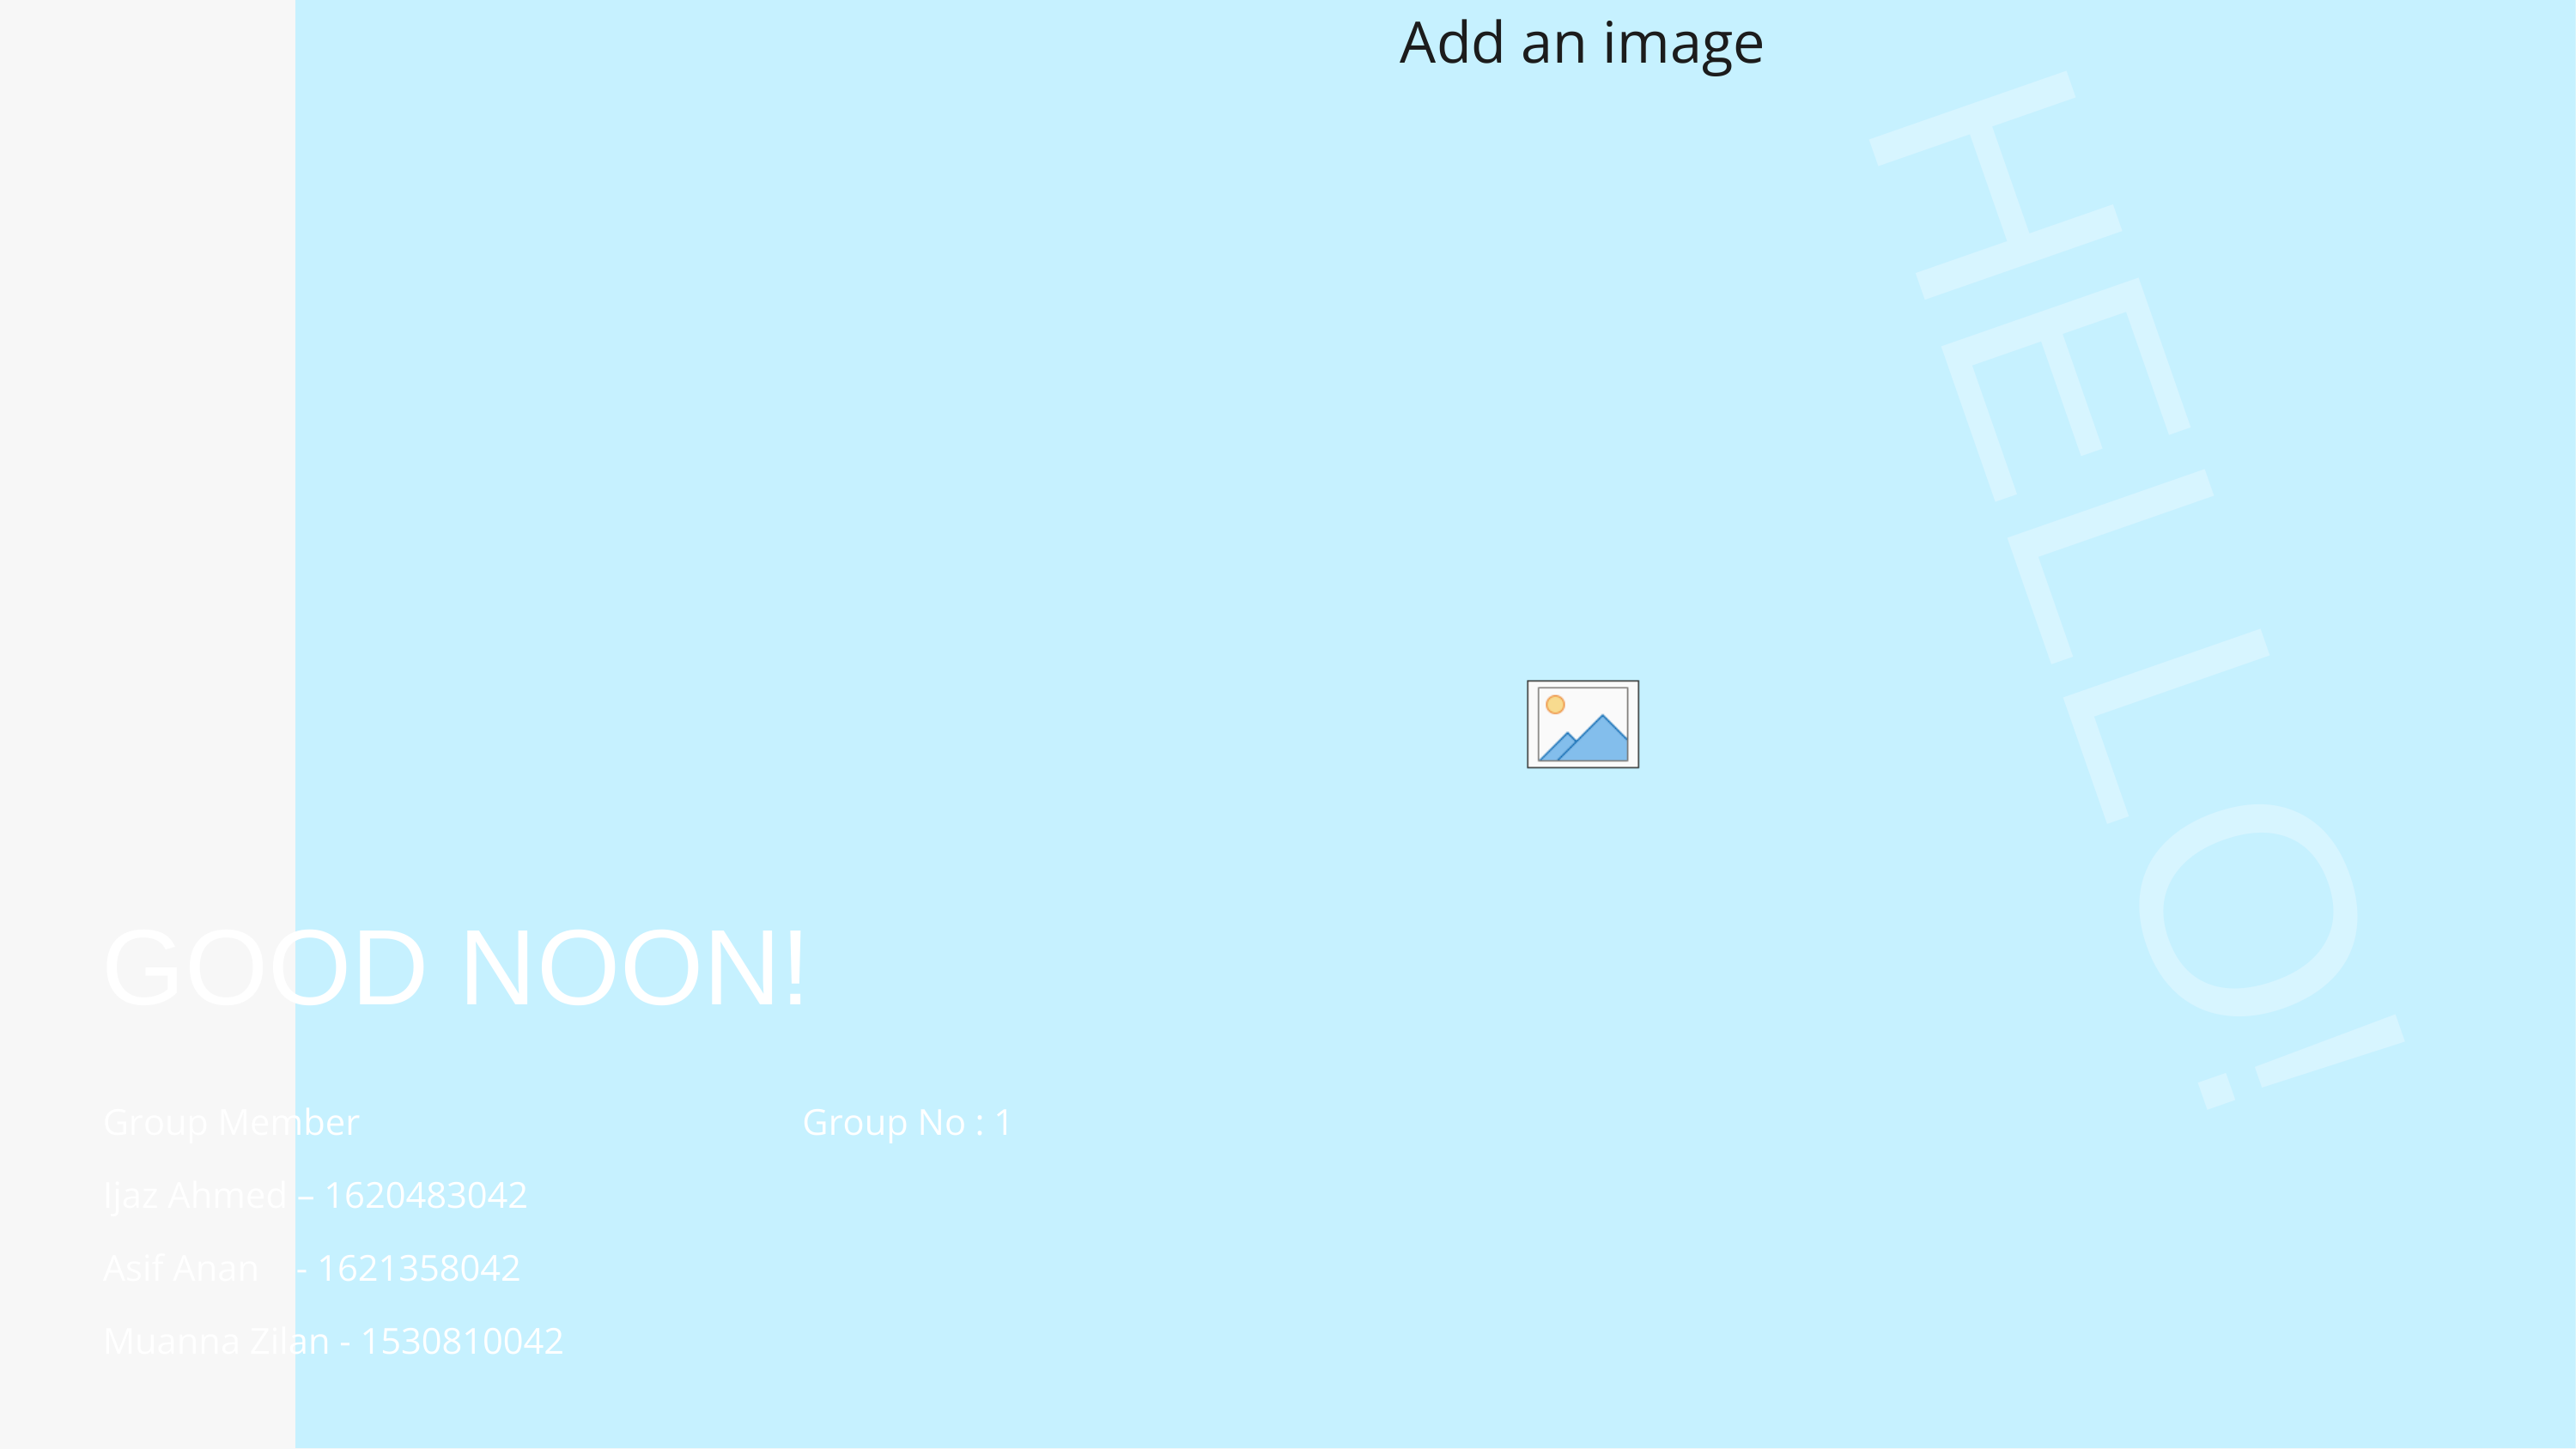

HELLO!
# GOOD NOON!

Group Member                                                Group No : 1
Ijaz Ahmed – 1620483042
Asif Anan    - 1621358042
Muanna Zilan - 1530810042